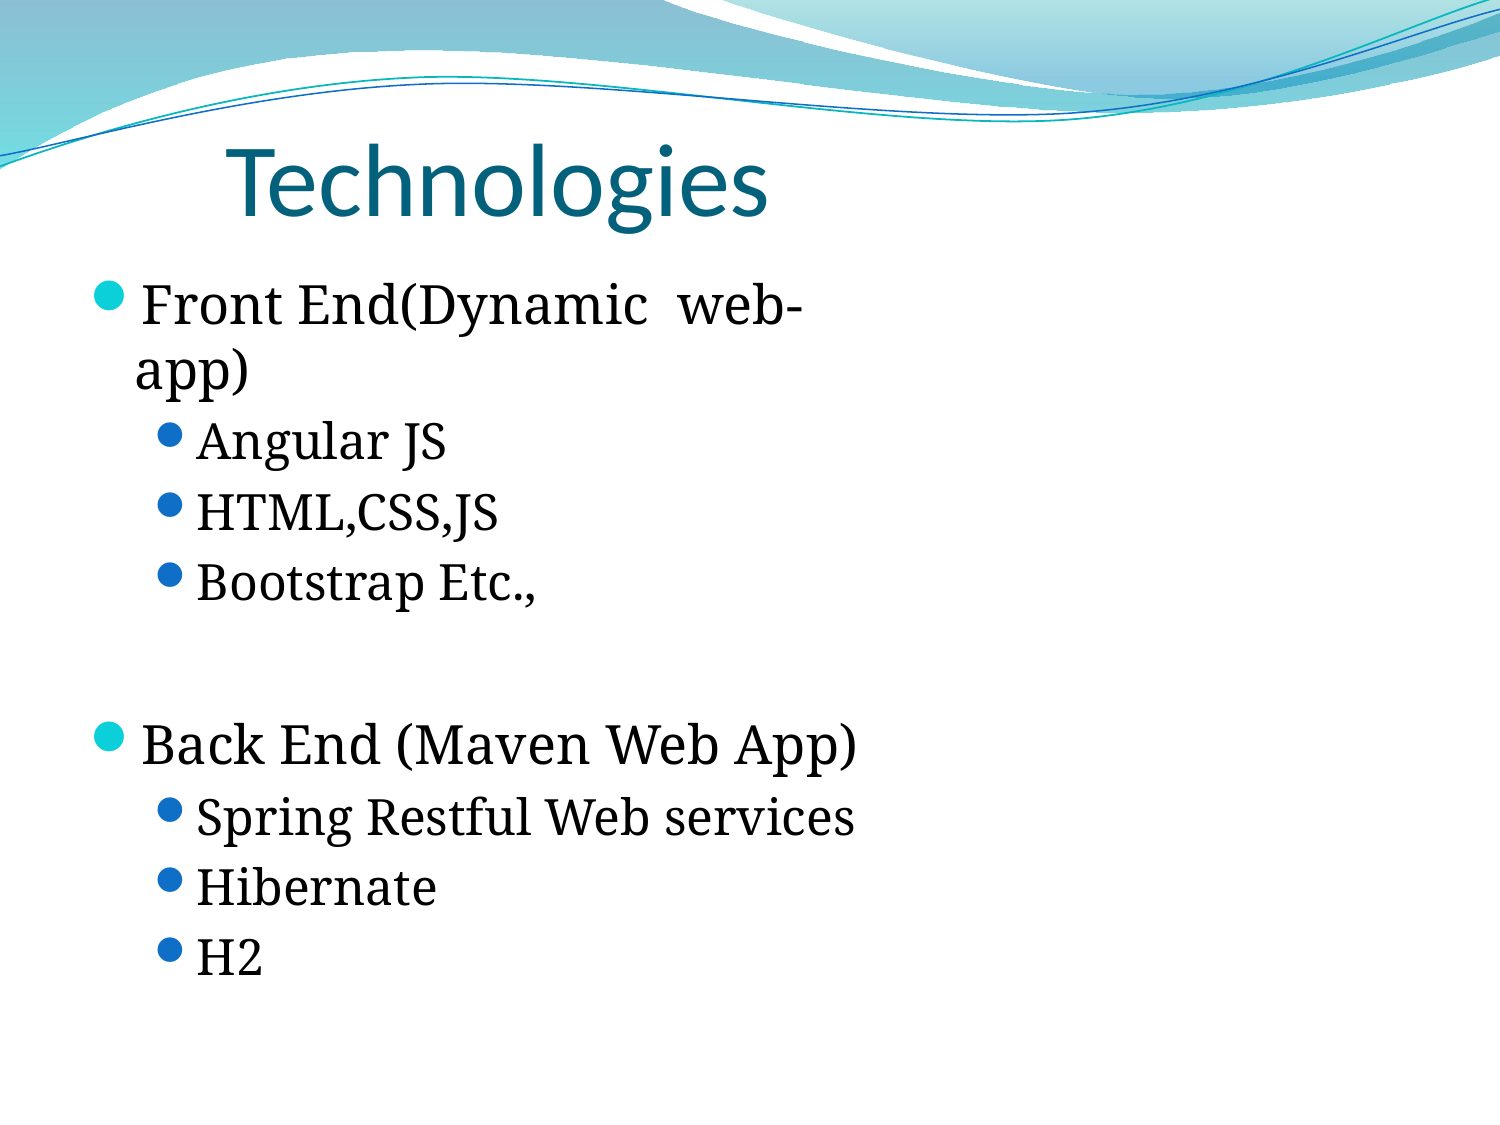

# Technologies
Front End(Dynamic  web-app)
Angular JS
HTML,CSS,JS
Bootstrap Etc.,

Back End (Maven Web App)
Spring Restful Web services
Hibernate
H2